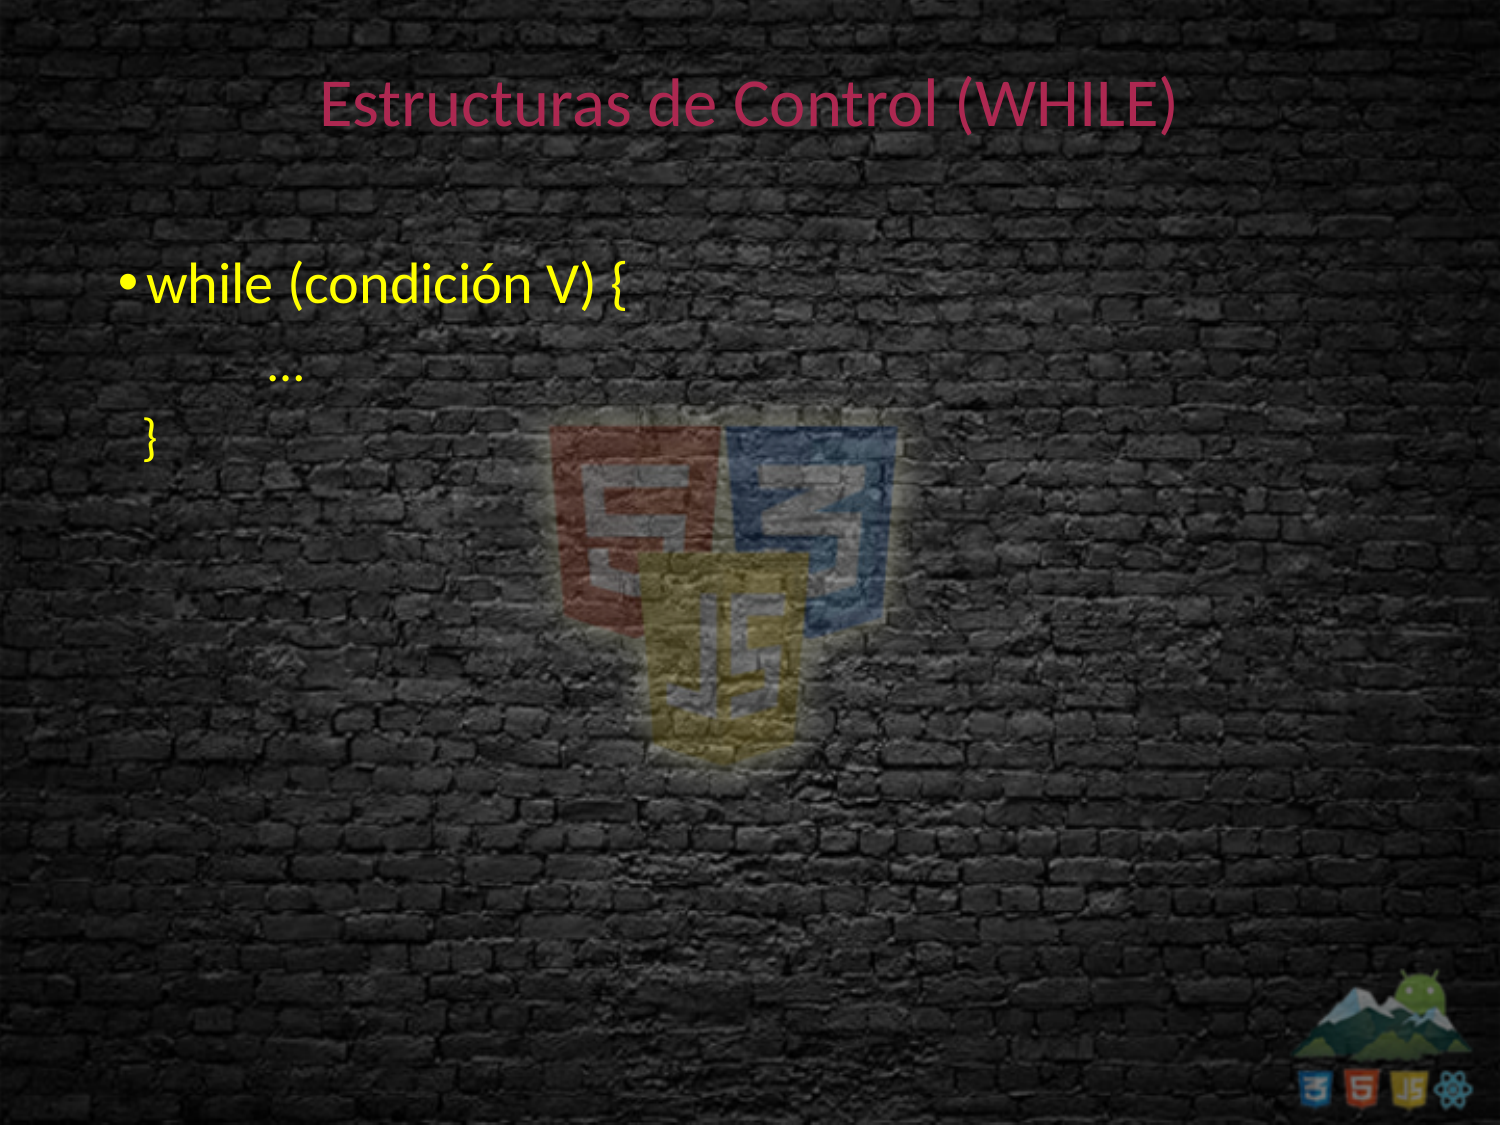

# Estructuras de Control (WHILE)
while (condición V) {
	…
  }